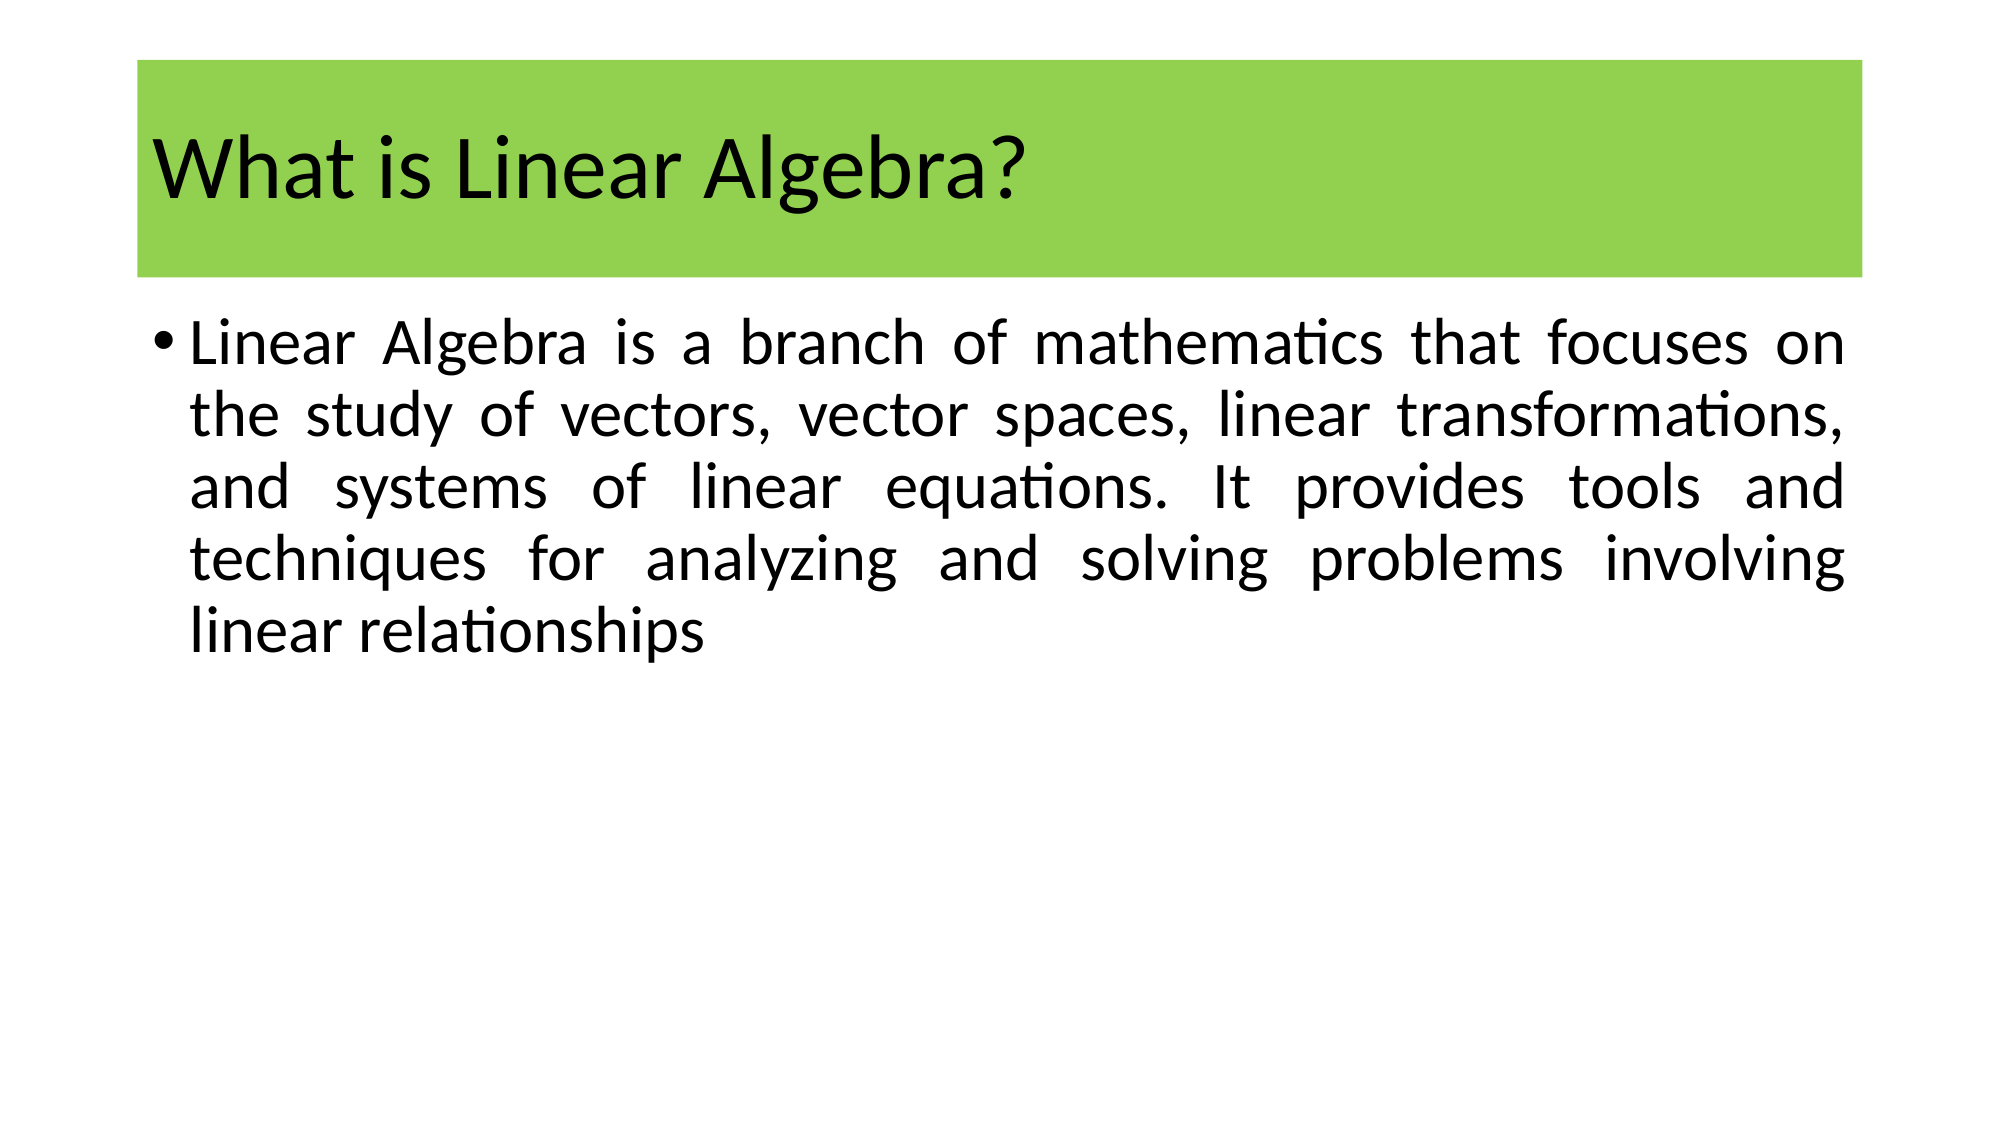

# What is Linear Algebra?
Linear Algebra is a branch of mathematics that focuses on the study of vectors, vector spaces, linear transformations, and systems of linear equations. It provides tools and techniques for analyzing and solving problems involving linear relationships